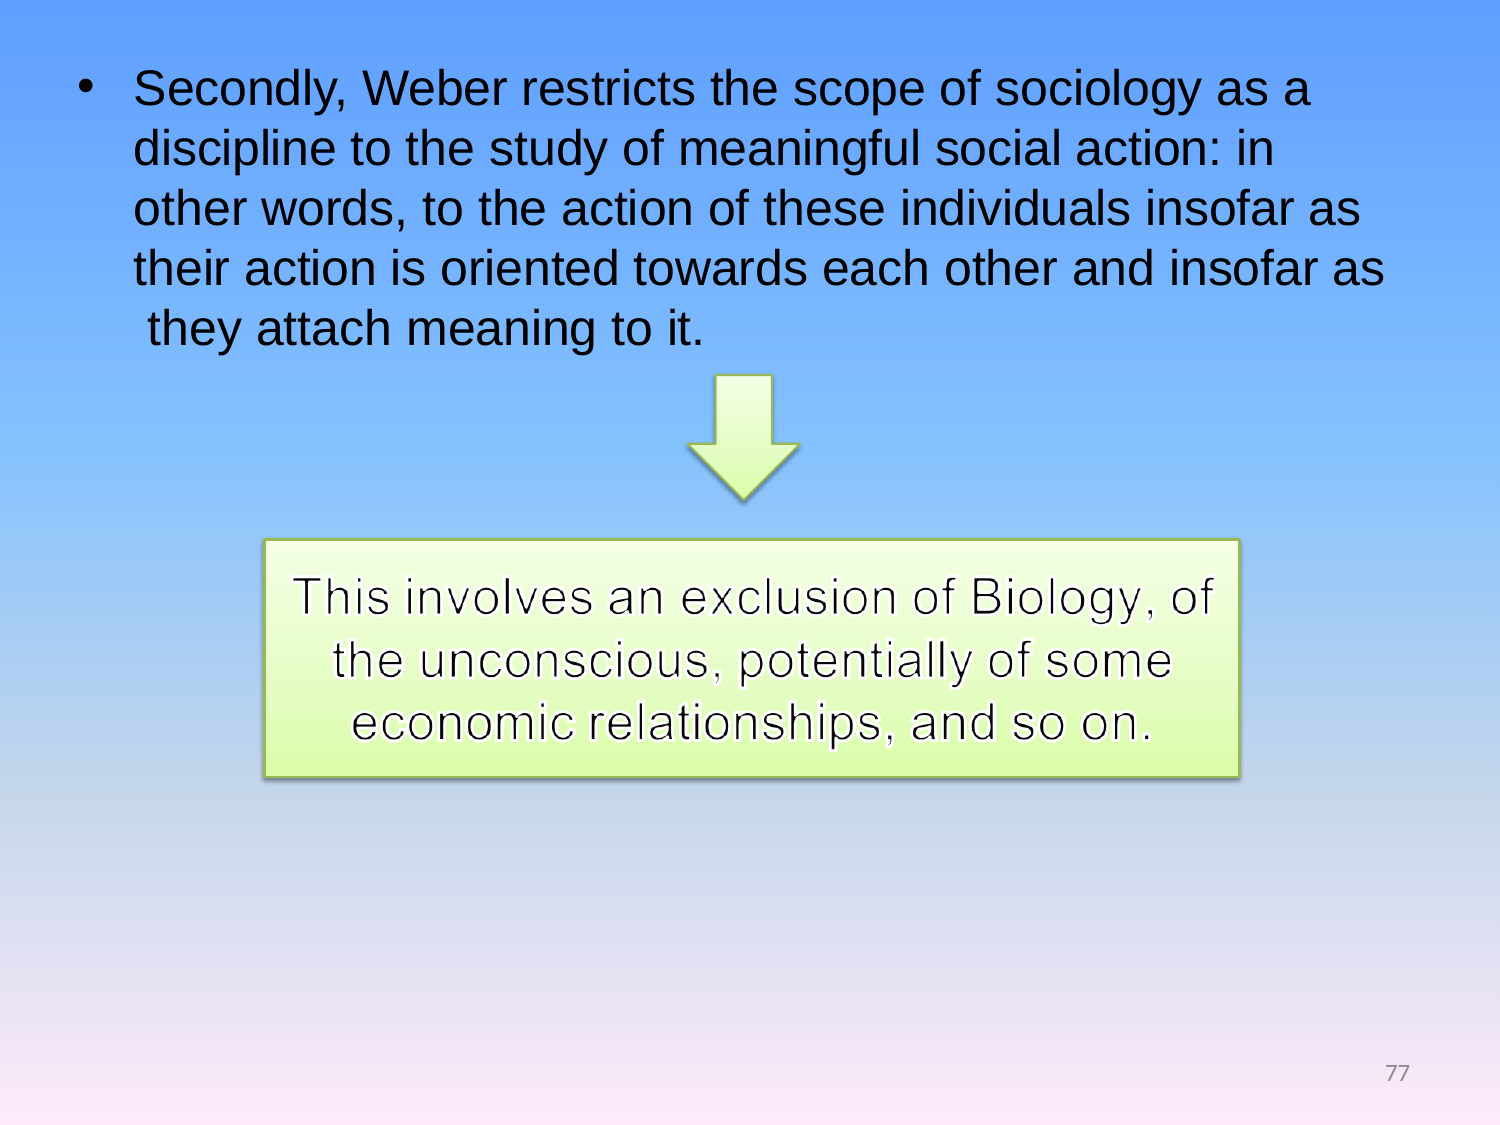

Secondly, Weber restricts the scope of sociology as a  discipline to the study of meaningful social action: in  other words, to the action of these individuals insofar as  their action is oriented towards each other and insofar as  they attach meaning to it.

77